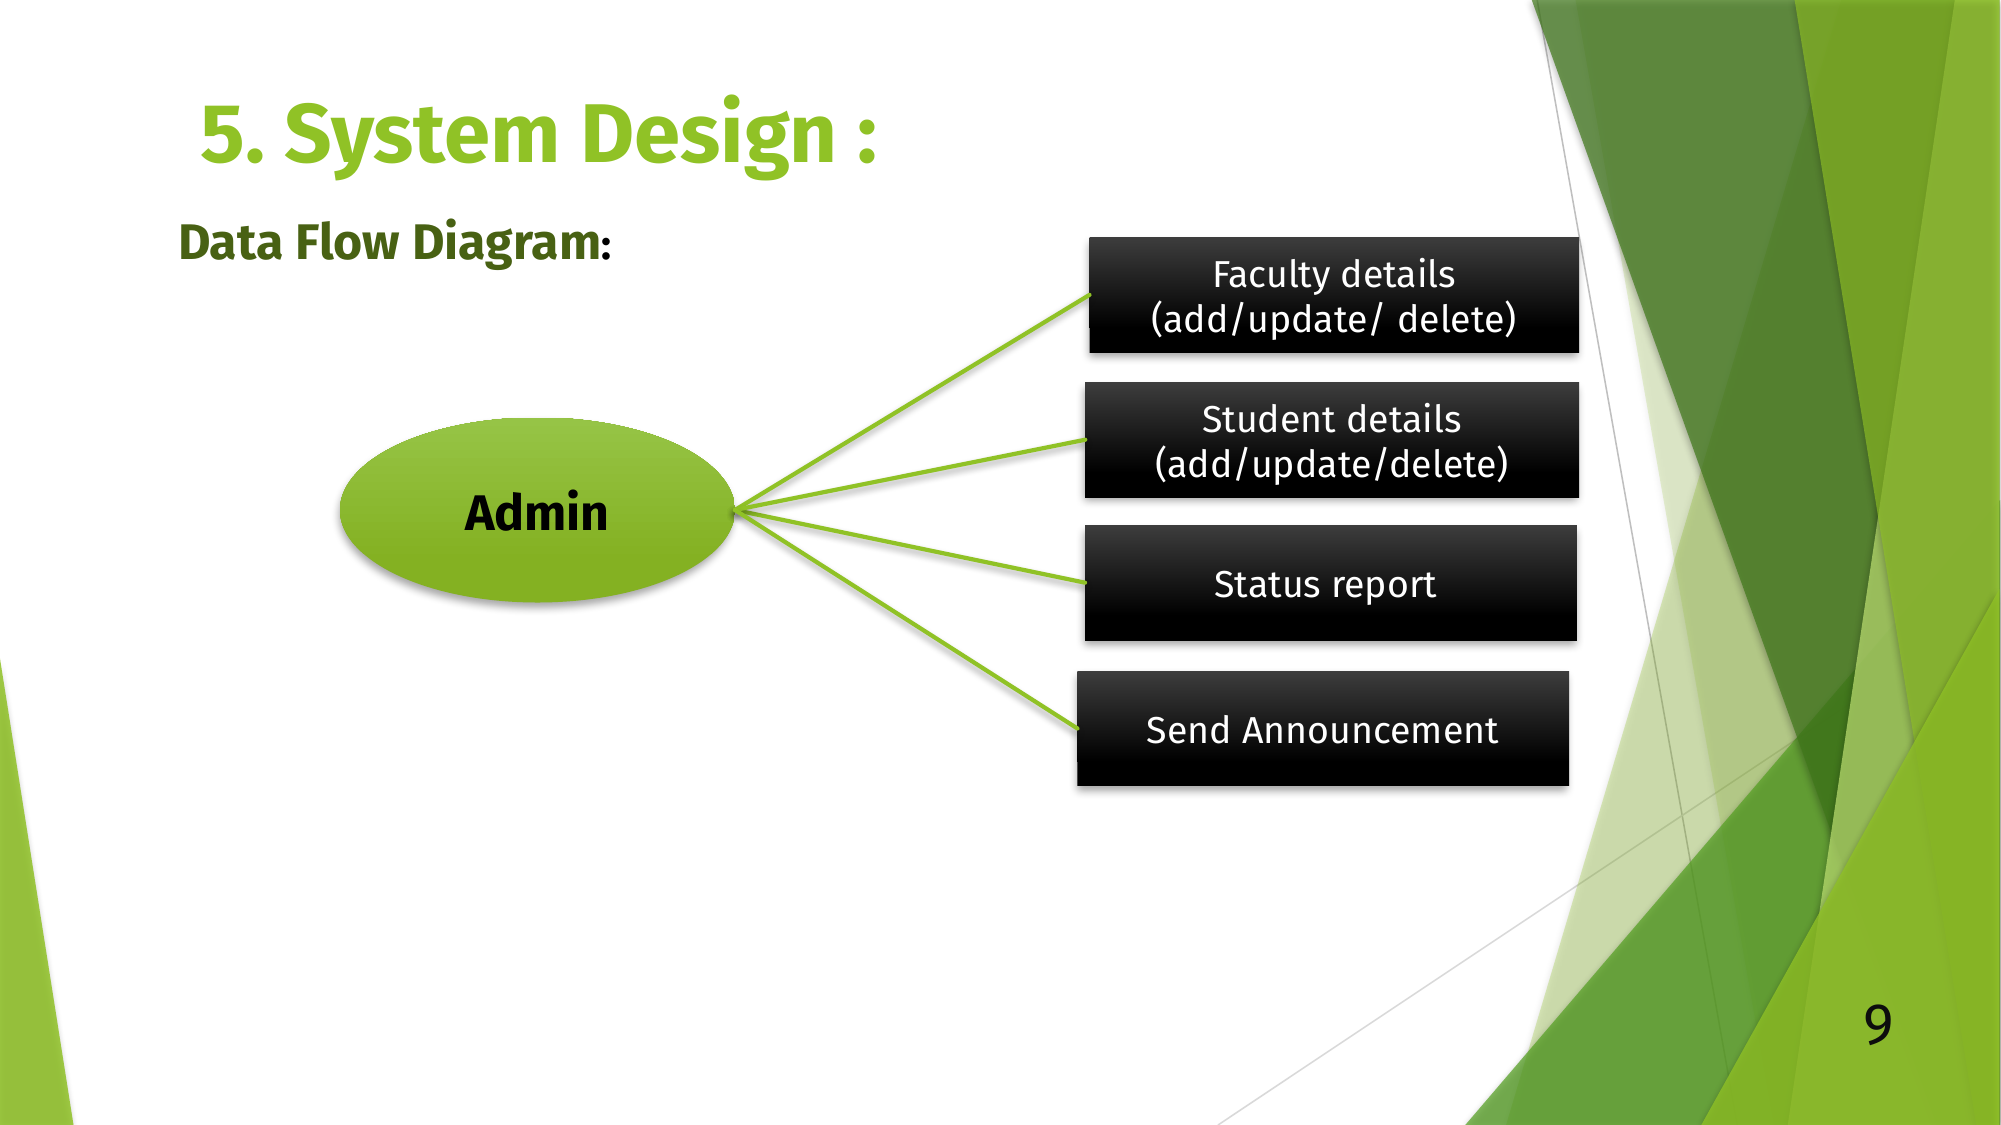

5. System Design :
Data Flow Diagram:
Faculty details
(add/update/ delete)
Student details
(add/update/delete)
Admin
Status report
Send Announcement
9